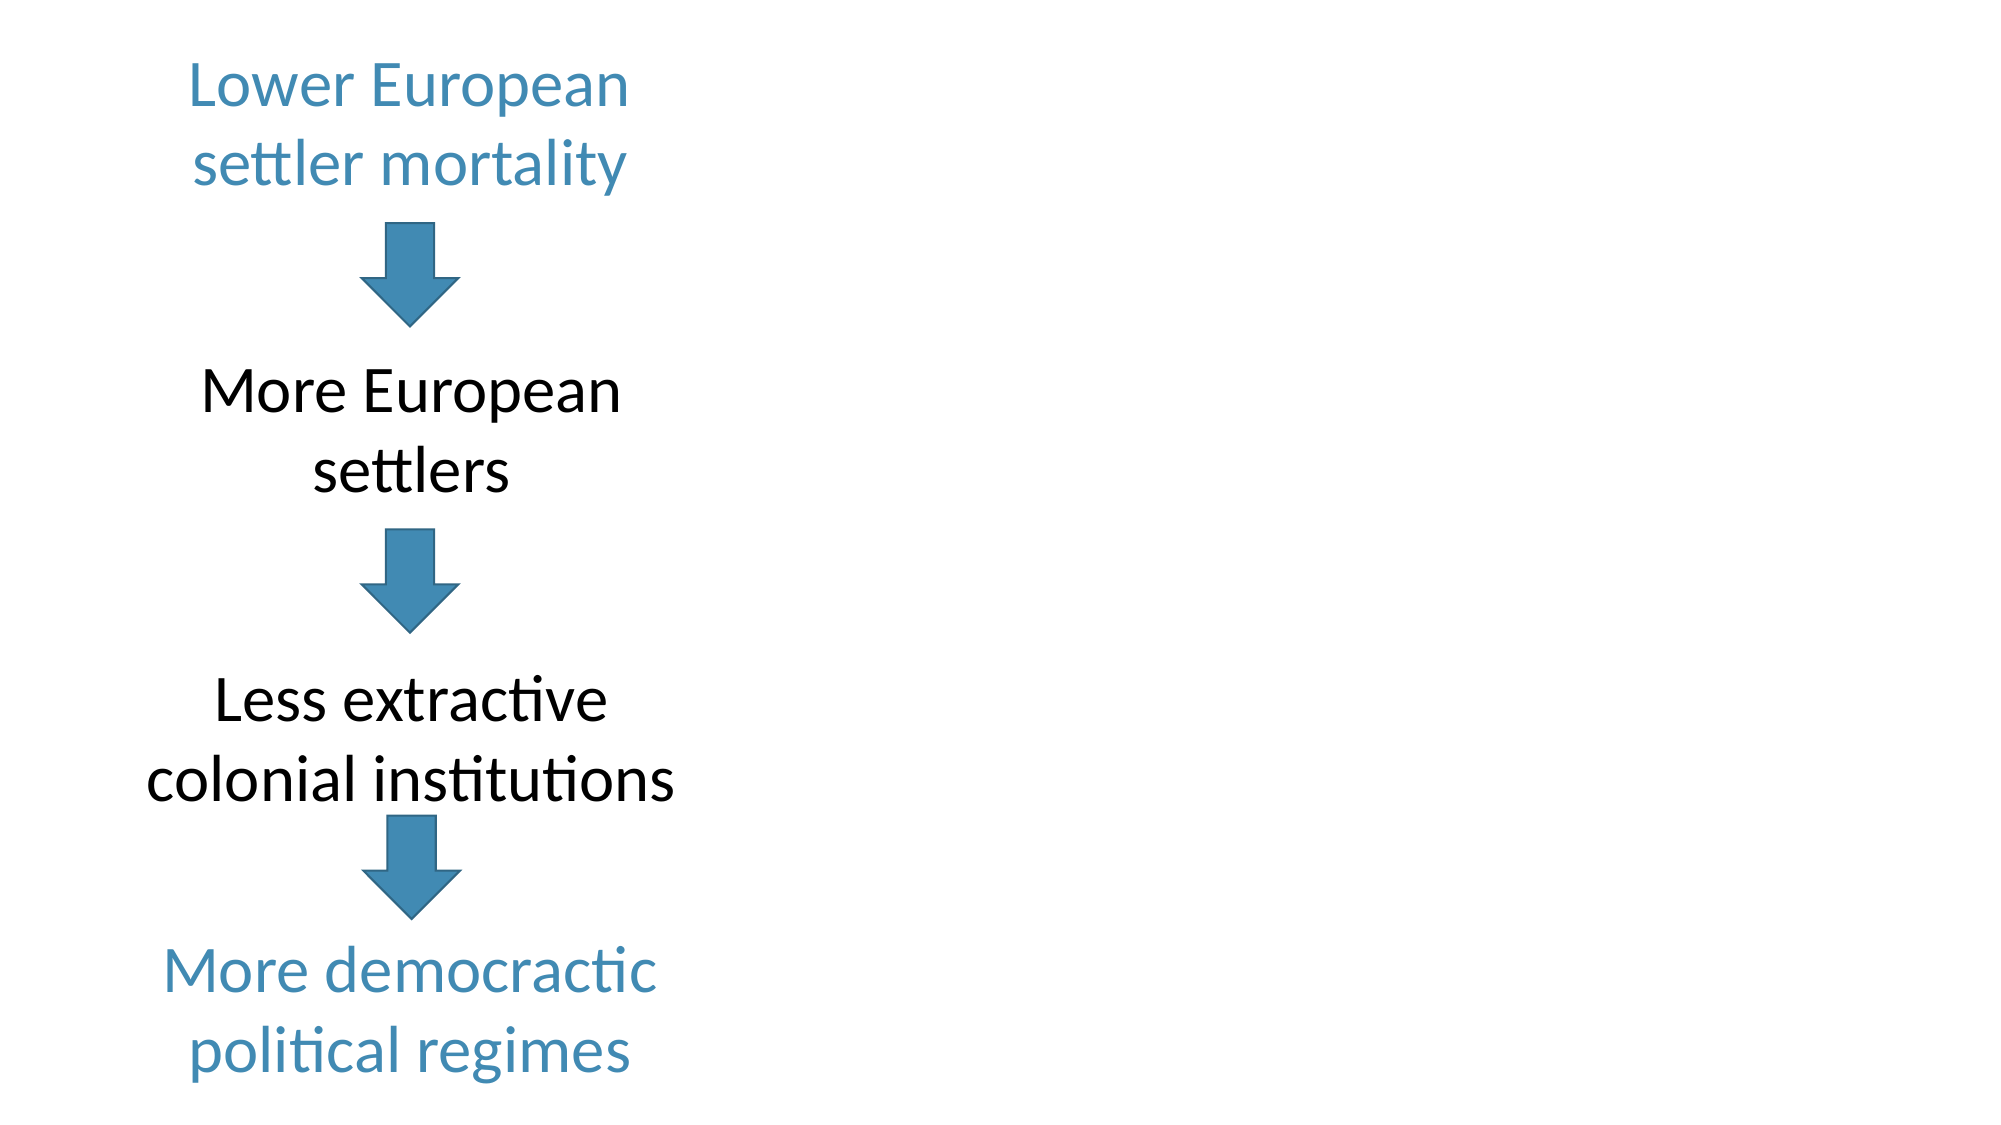

Lower European settler mortality

More European settlers

Less extractive colonial institutions

More democractic political regimes